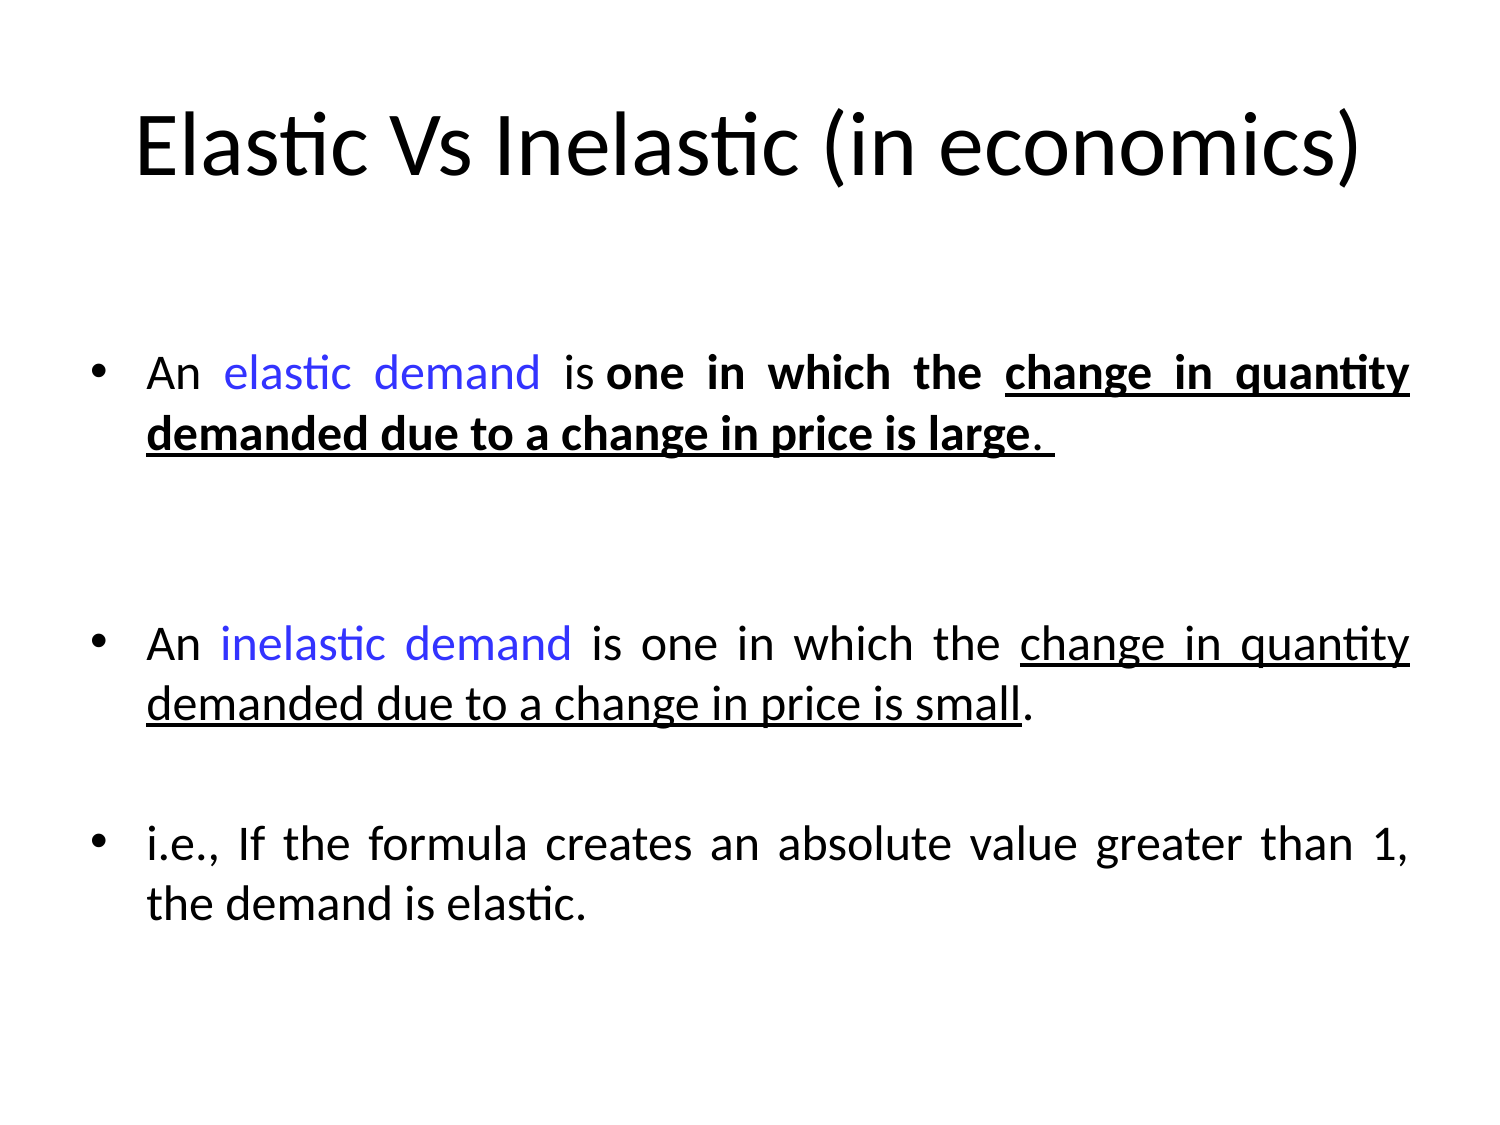

# Elastic Vs Inelastic (in economics)

An elastic demand is one in which the change in quantity demanded due to a change in price is large.

An inelastic demand is one in which the change in quantity demanded due to a change in price is small.

i.e., If the formula creates an absolute value greater than 1, the demand is elastic.